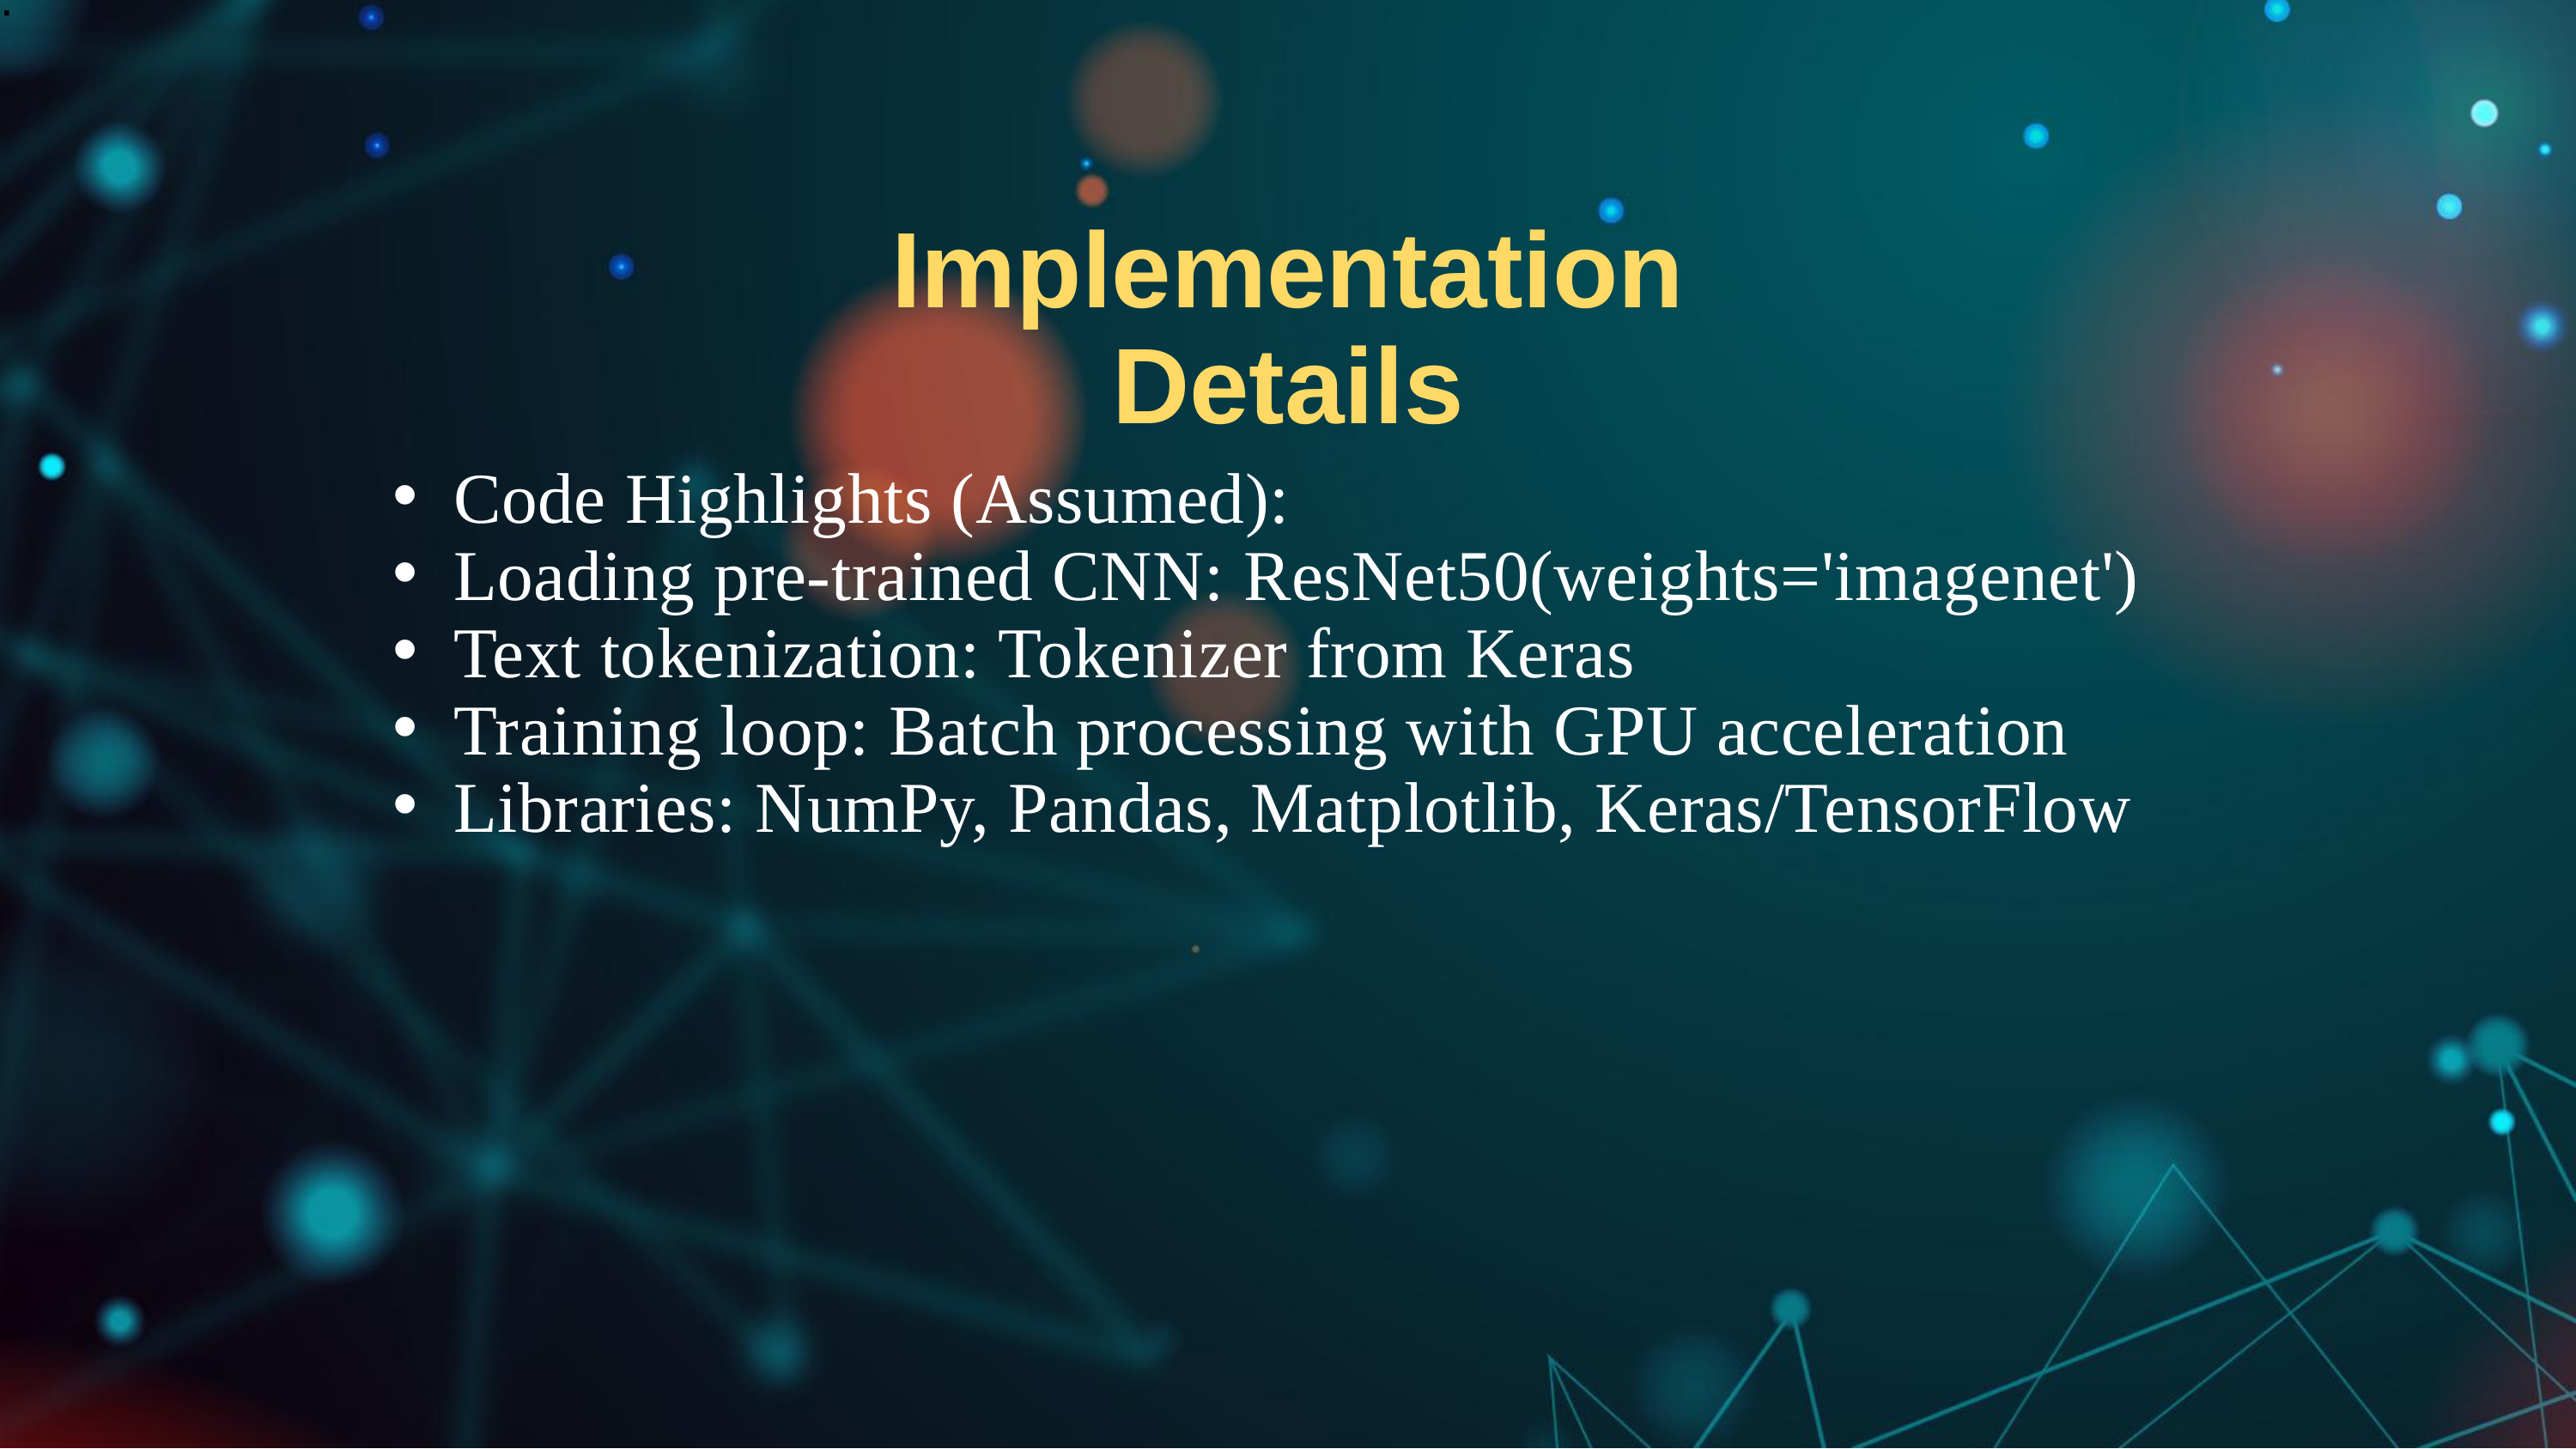

.
Implementation Details
Code Highlights (Assumed):
Loading pre-trained CNN: ResNet50(weights='imagenet')
Text tokenization: Tokenizer from Keras
Training loop: Batch processing with GPU acceleration
Libraries: NumPy, Pandas, Matplotlib, Keras/TensorFlow